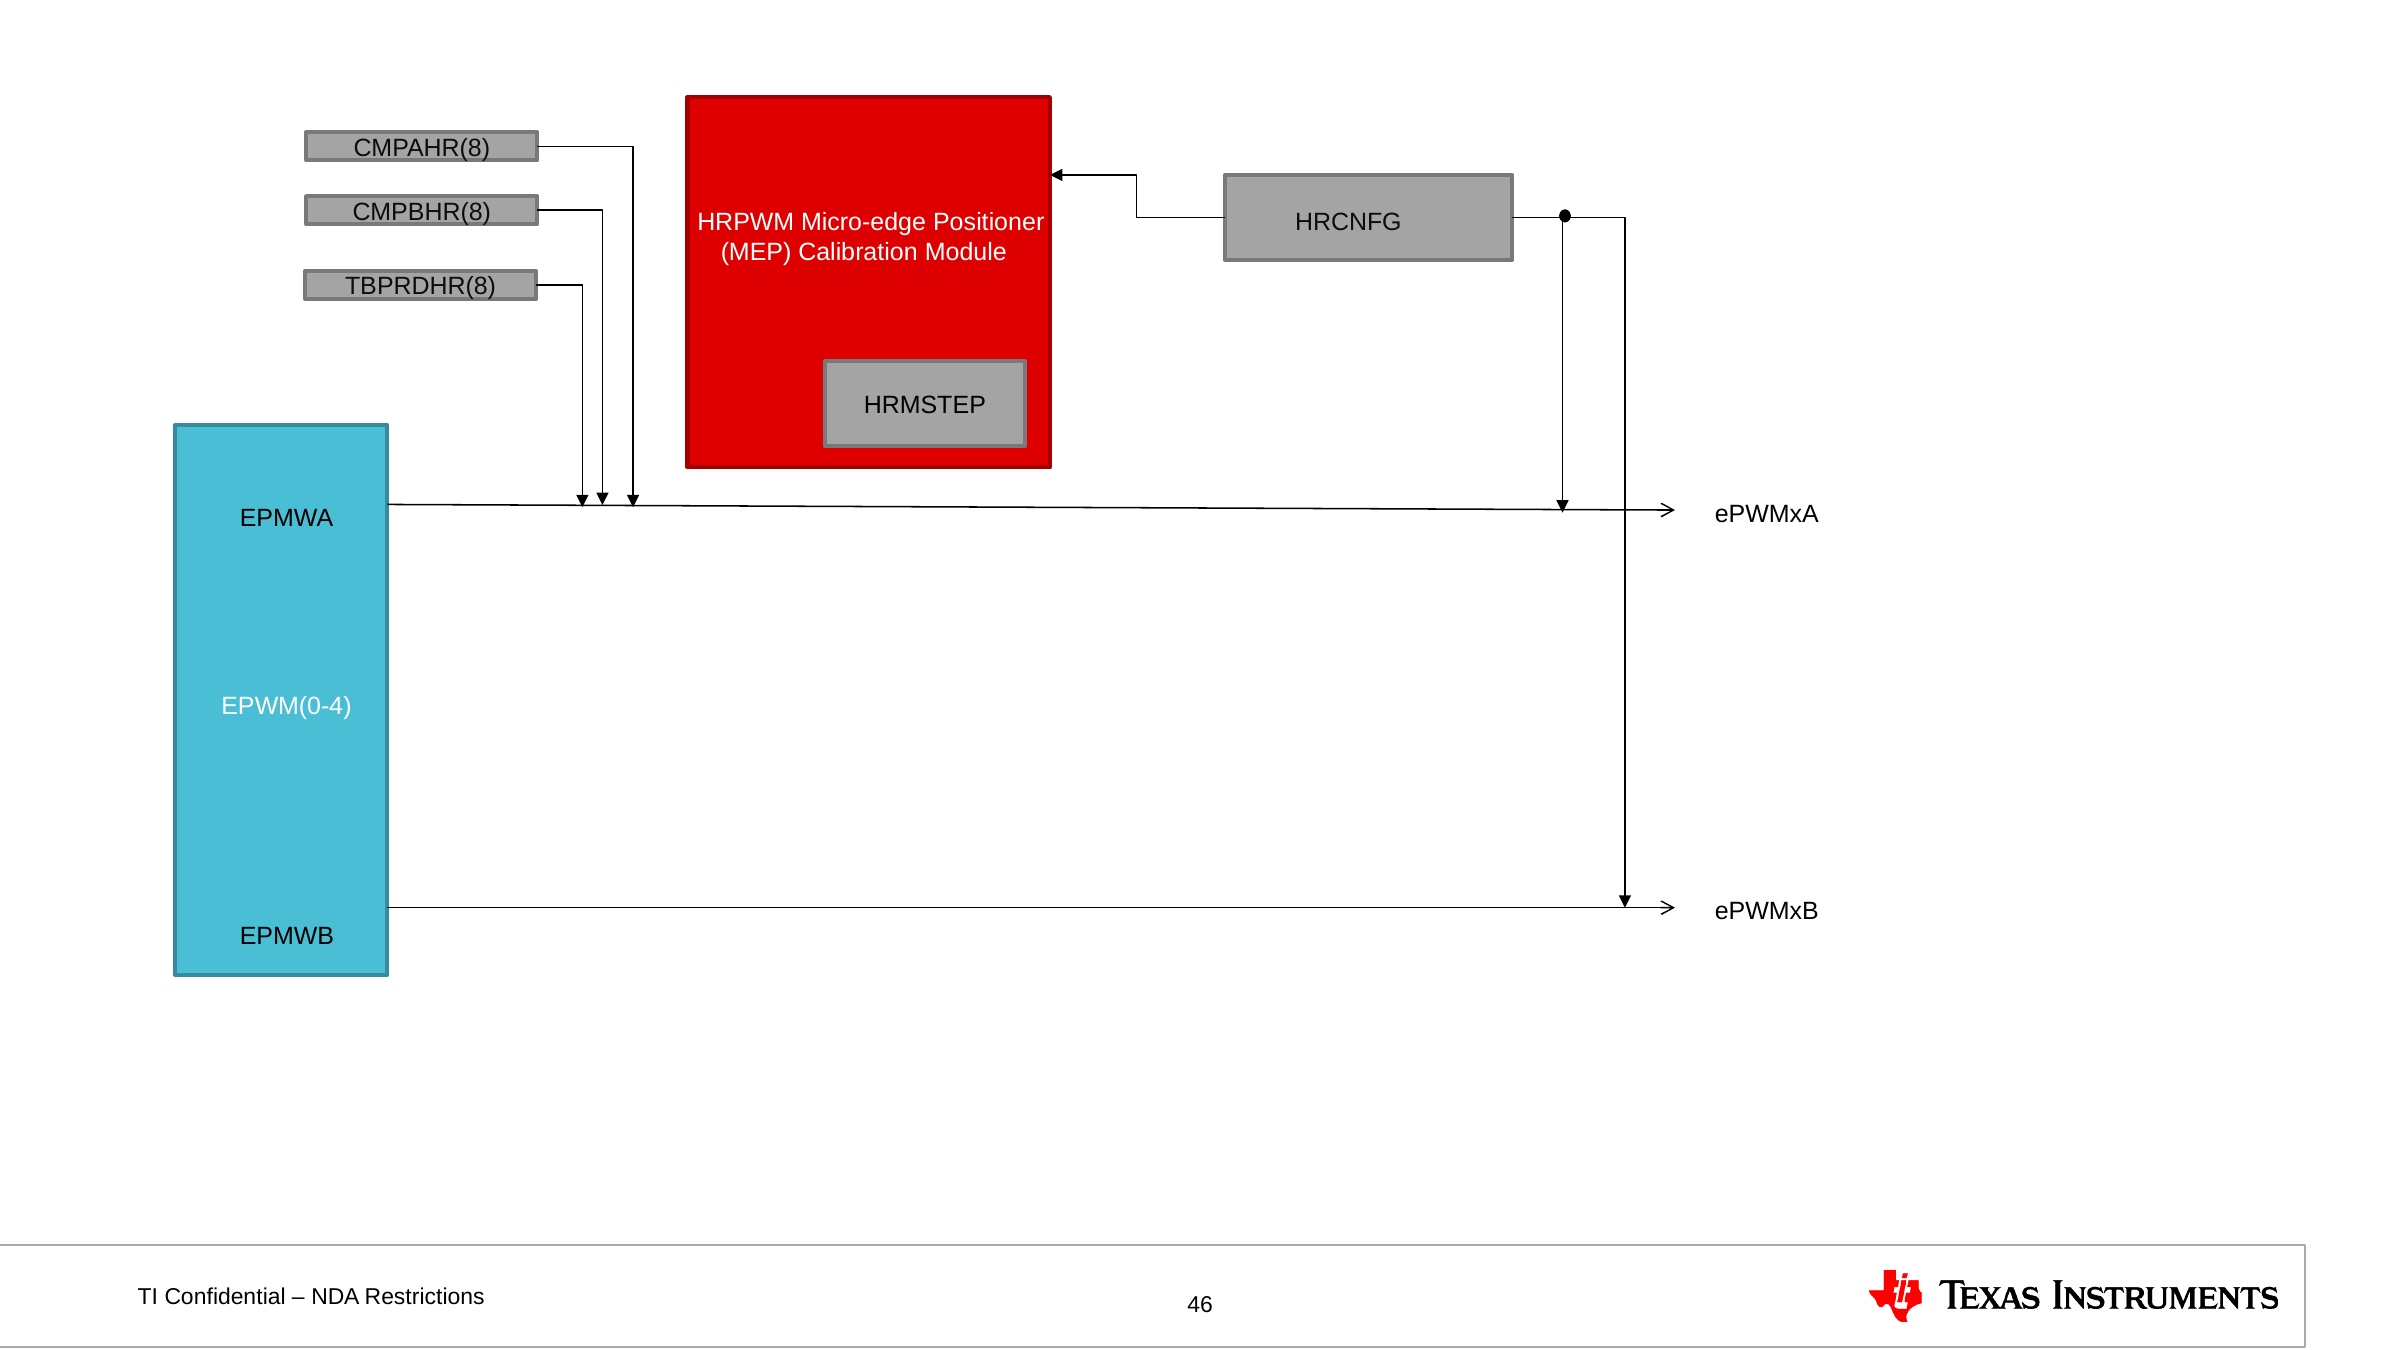

CMPAHR(8)
      HRCNFG
CMPBHR(8)
HRPWM Micro-edge Positioner (MEP) Calibration Module

TBPRDHR(8)
HRMSTEP
 EPWM(0-4)
         EPMWA
ePWMxA
         EPMWB
ePWMxB
46